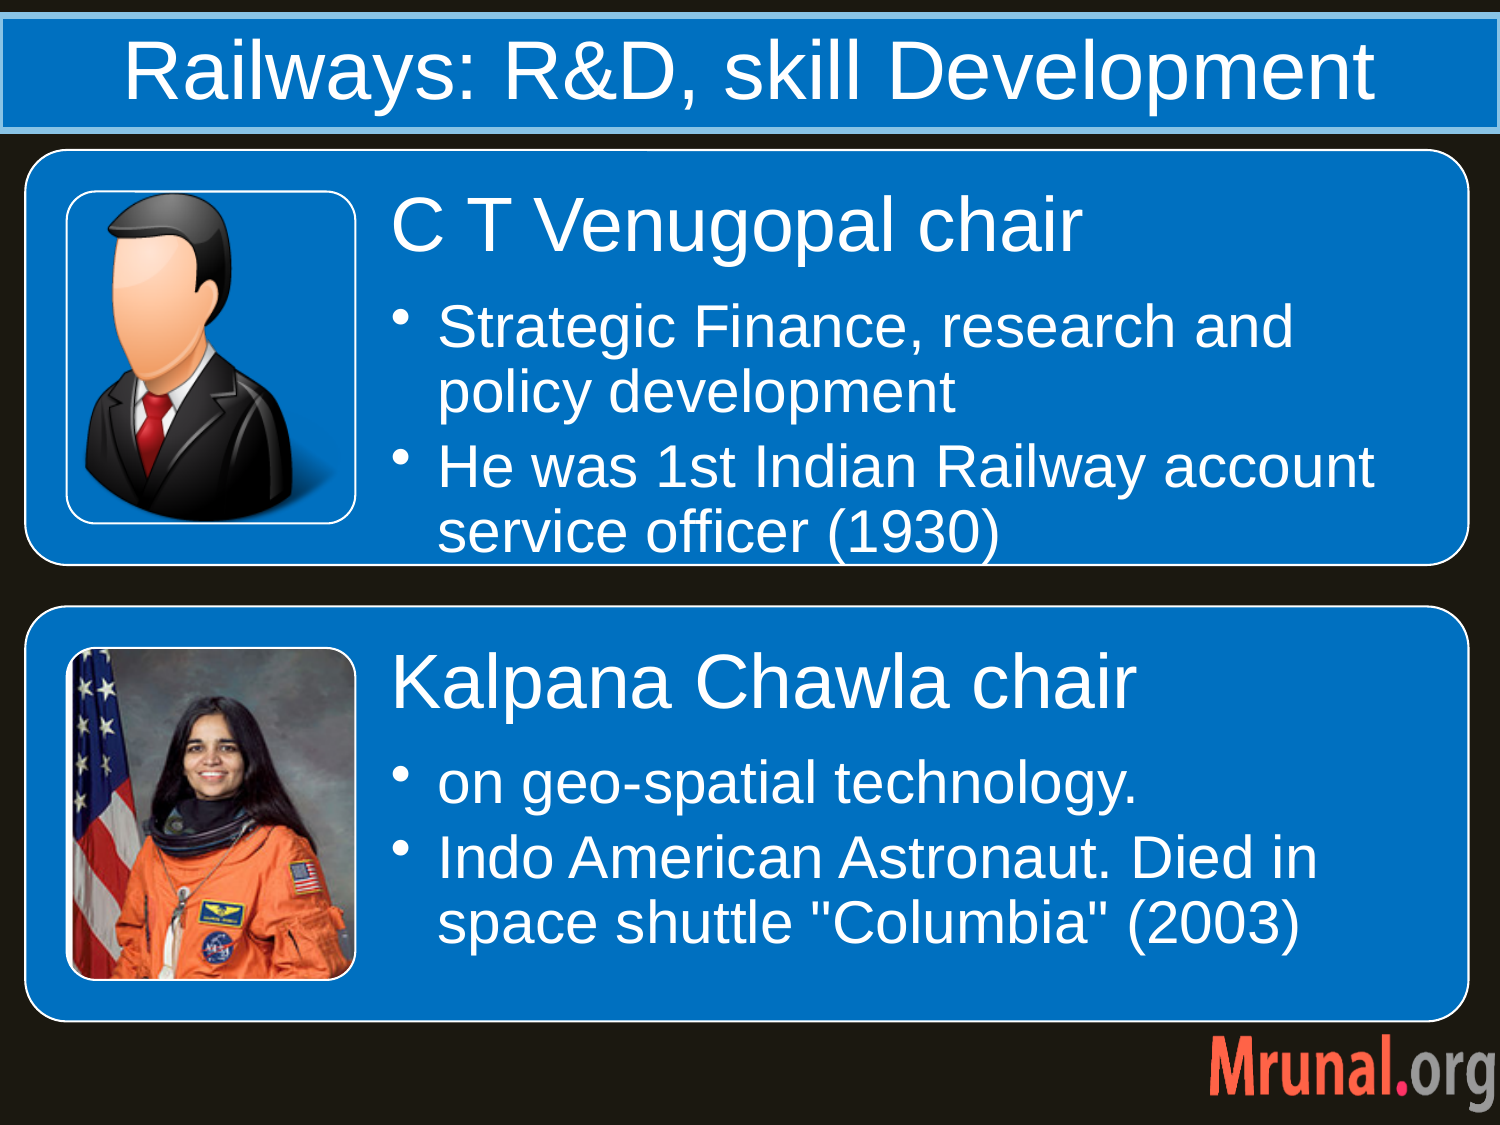

# Railways: R&D, skill Development
C T Venugopal chair
Strategic Finance, research and policy development
He was 1st Indian Railway account service officer (1930)
Kalpana Chawla chair
on geo-spatial technology.
Indo American Astronaut. Died in space shuttle "Columbia" (2003)